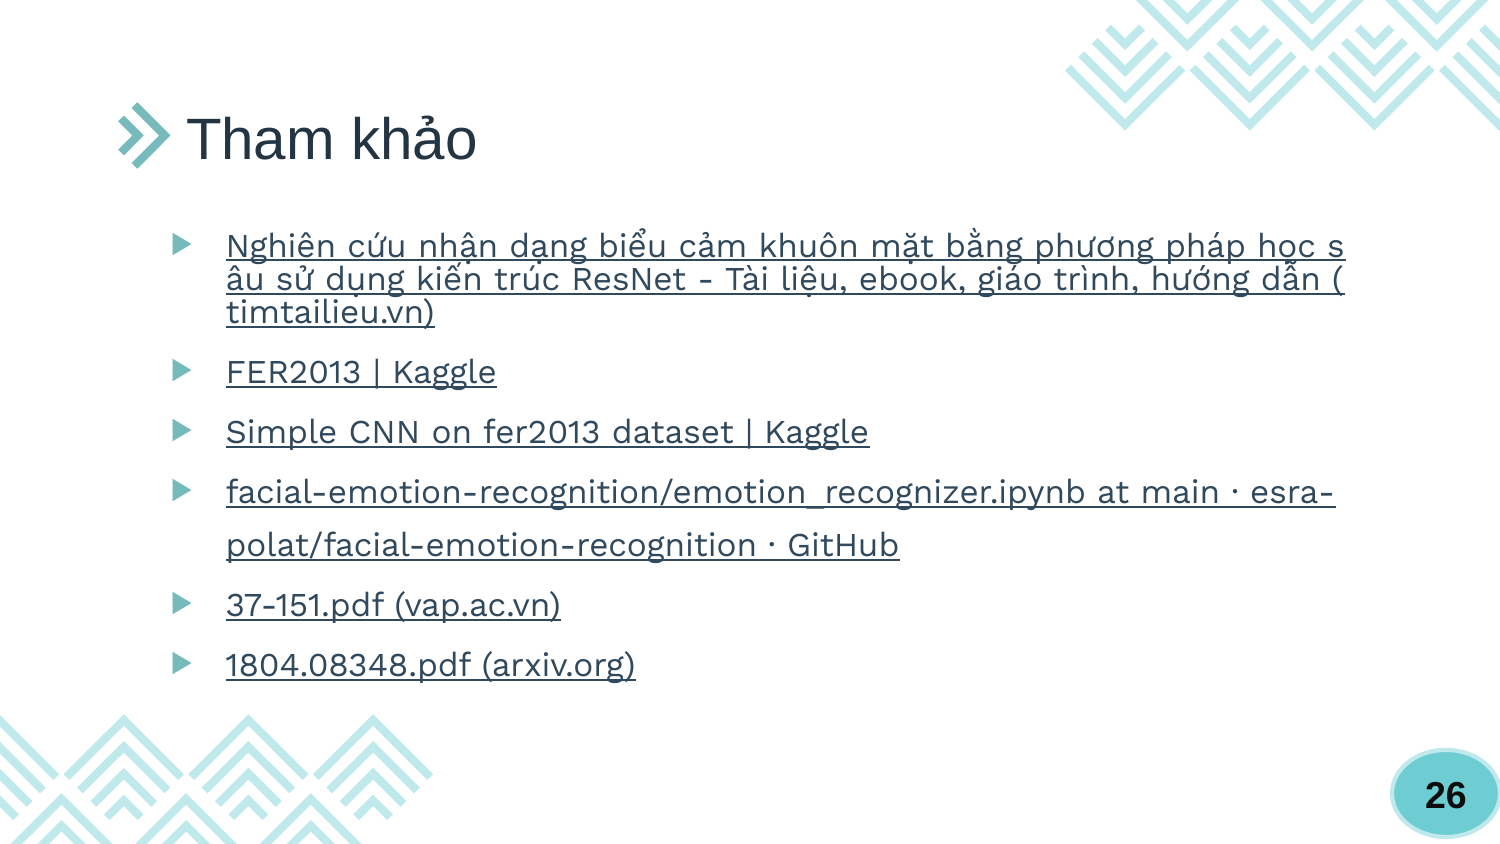

# Tham khảo
Nghiên cứu nhận dạng biểu cảm khuôn mặt bằng phương pháp học sâu sử dụng kiến trúc ResNet - Tài liệu, ebook, giáo trình, hướng dẫn (timtailieu.vn)
FER2013 | Kaggle
Simple CNN on fer2013 dataset | Kaggle
facial-emotion-recognition/emotion_recognizer.ipynb at main · esra-polat/facial-emotion-recognition · GitHub
37-151.pdf (vap.ac.vn)
1804.08348.pdf (arxiv.org)

26